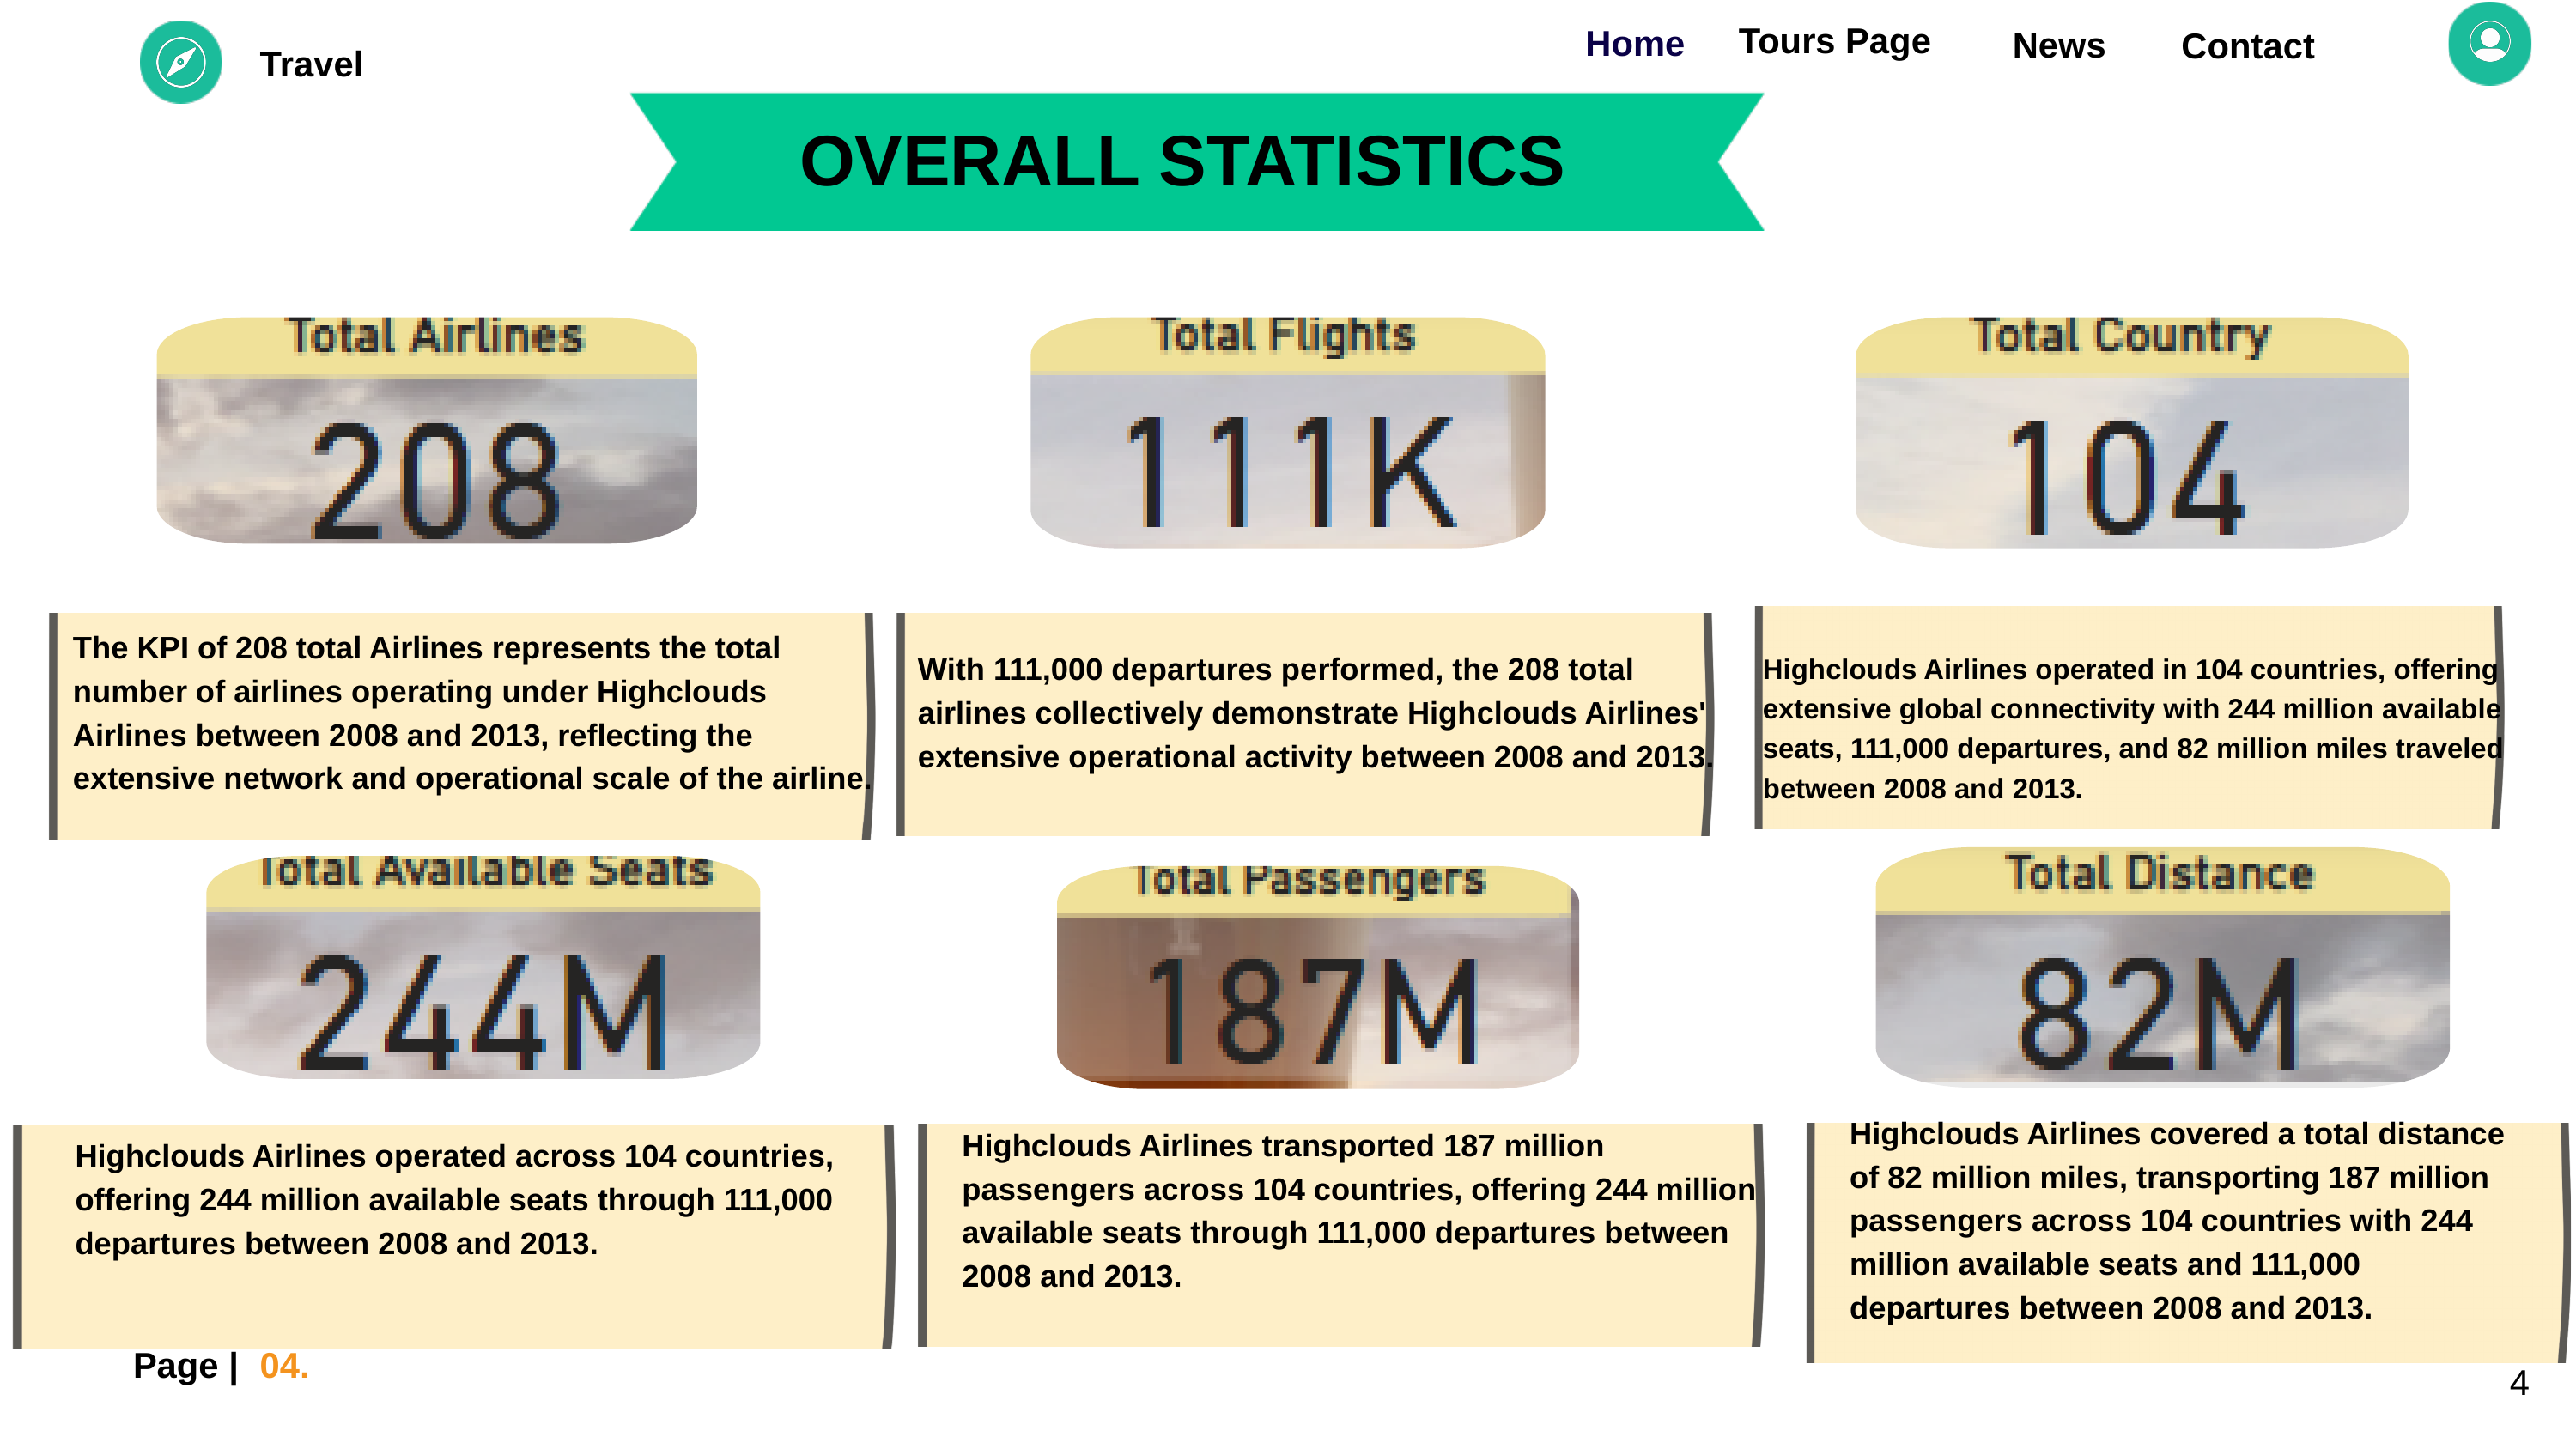

Tours Page
Home
News
Contact

Travel

OVERALL STATISTICS

The KPI of 208 total Airlines represents the total number of airlines operating under Highclouds Airlines between 2008 and 2013, reflecting the extensive network and operational scale of the airline.

With 111,000 departures performed, the 208 total airlines collectively demonstrate Highclouds Airlines' extensive operational activity between 2008 and 2013.

Highclouds Airlines operated in 104 countries, offering extensive global connectivity with 244 million available seats, 111,000 departures, and 82 million miles traveled between 2008 and 2013.

Highclouds Airlines covered a total distance of 82 million miles, transporting 187 million passengers across 104 countries with 244 million available seats and 111,000 departures between 2008 and 2013.

Highclouds Airlines transported 187 million passengers across 104 countries, offering 244 million available seats through 111,000 departures between 2008 and 2013.

Highclouds Airlines operated across 104 countries, offering 244 million available seats through 111,000 departures between 2008 and 2013.

Page |
04.
4